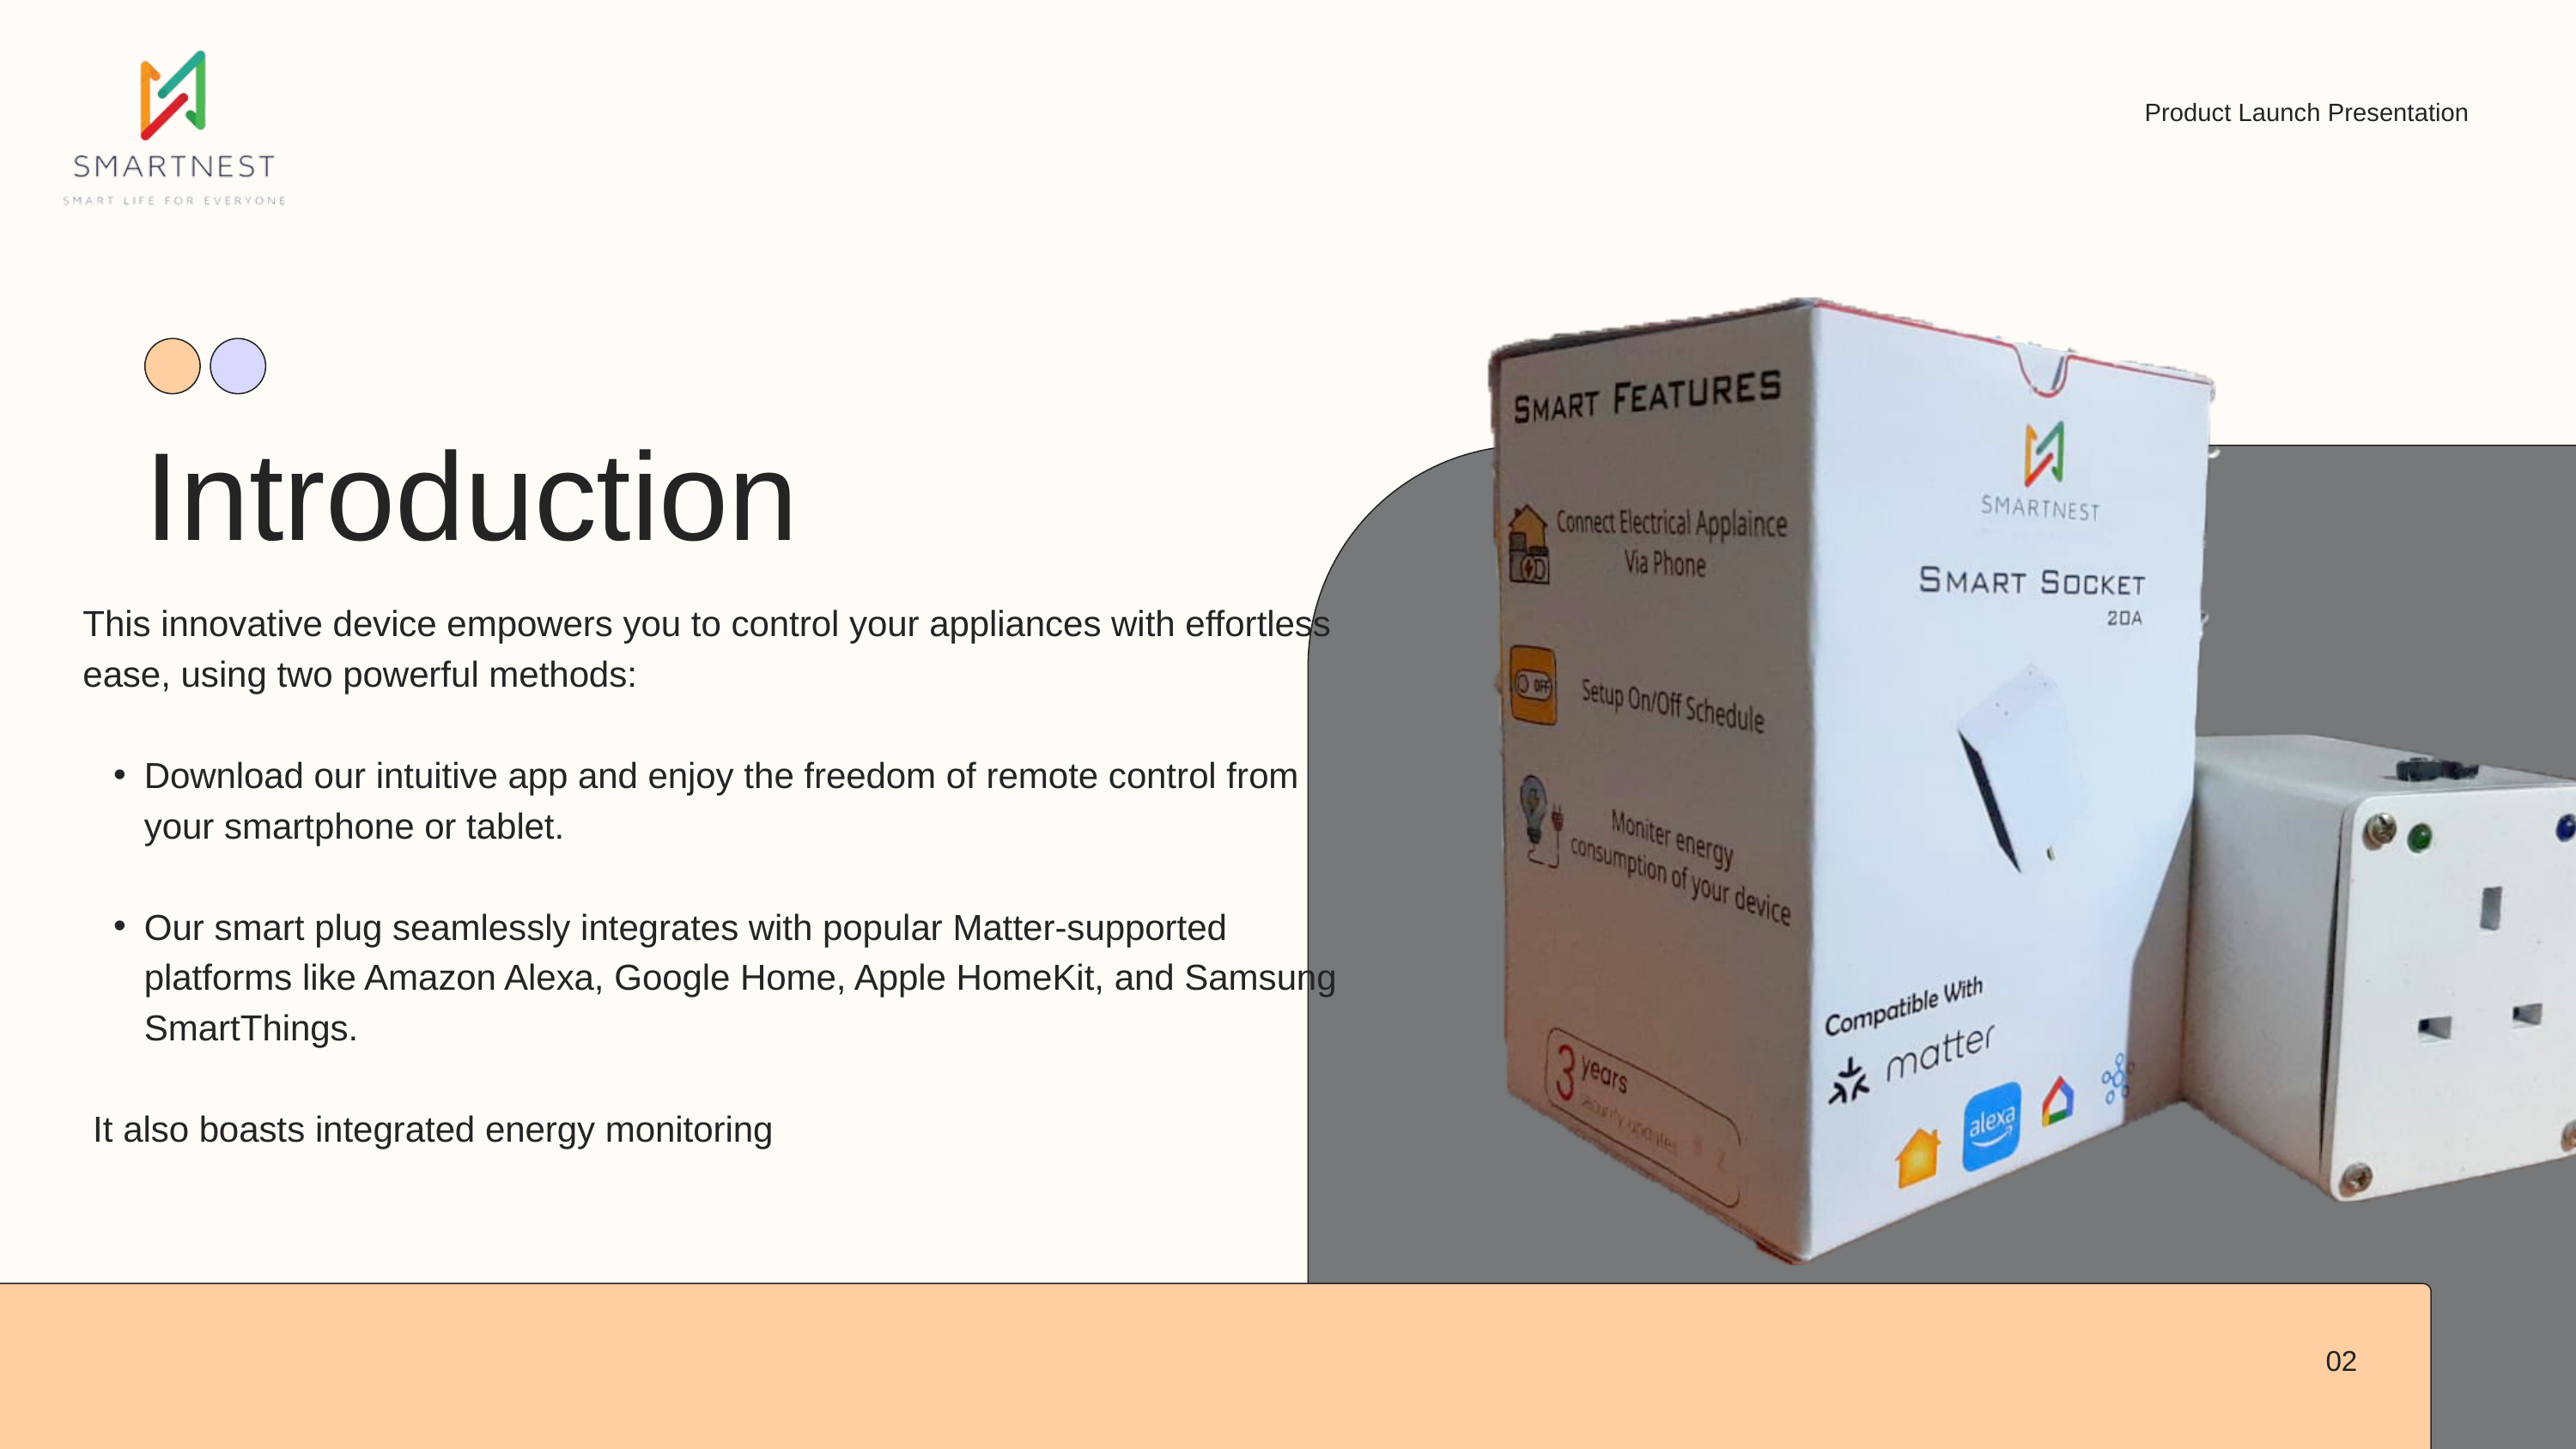

Product Launch Presentation

Introduction

This innovative device empowers you to control your appliances with effortless ease, using two powerful methods:

Download our intuitive app and enjoy the freedom of remote control from your smartphone or tablet.

Our smart plug seamlessly integrates with popular Matter-supported platforms like Amazon Alexa, Google Home, Apple HomeKit, and Samsung SmartThings.

 It also boasts integrated energy monitoring

02